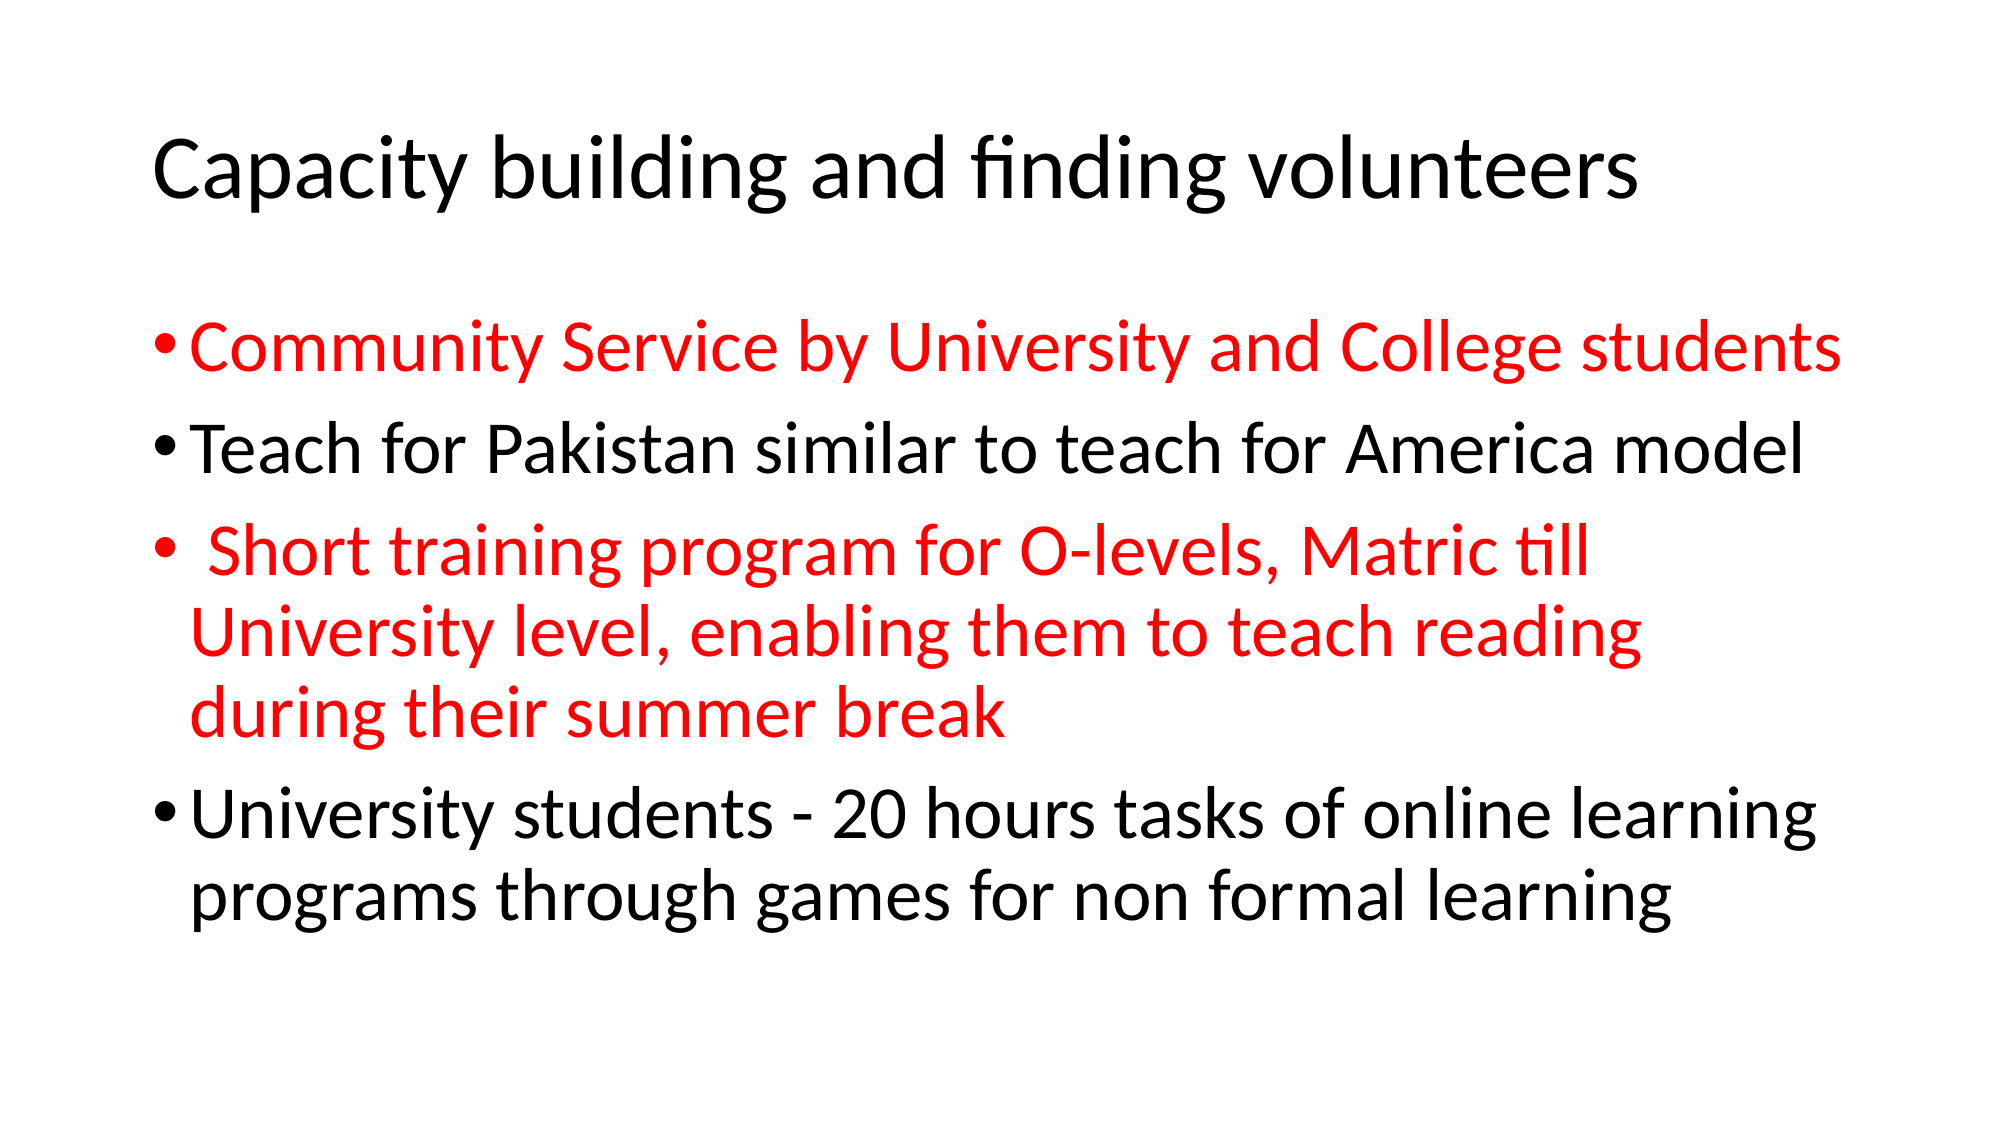

# Capacity building and finding volunteers
Community Service by University and College students
Teach for Pakistan similar to teach for America model
 Short training program for O-levels, Matric till University level, enabling them to teach reading during their summer break
University students - 20 hours tasks of online learning programs through games for non formal learning